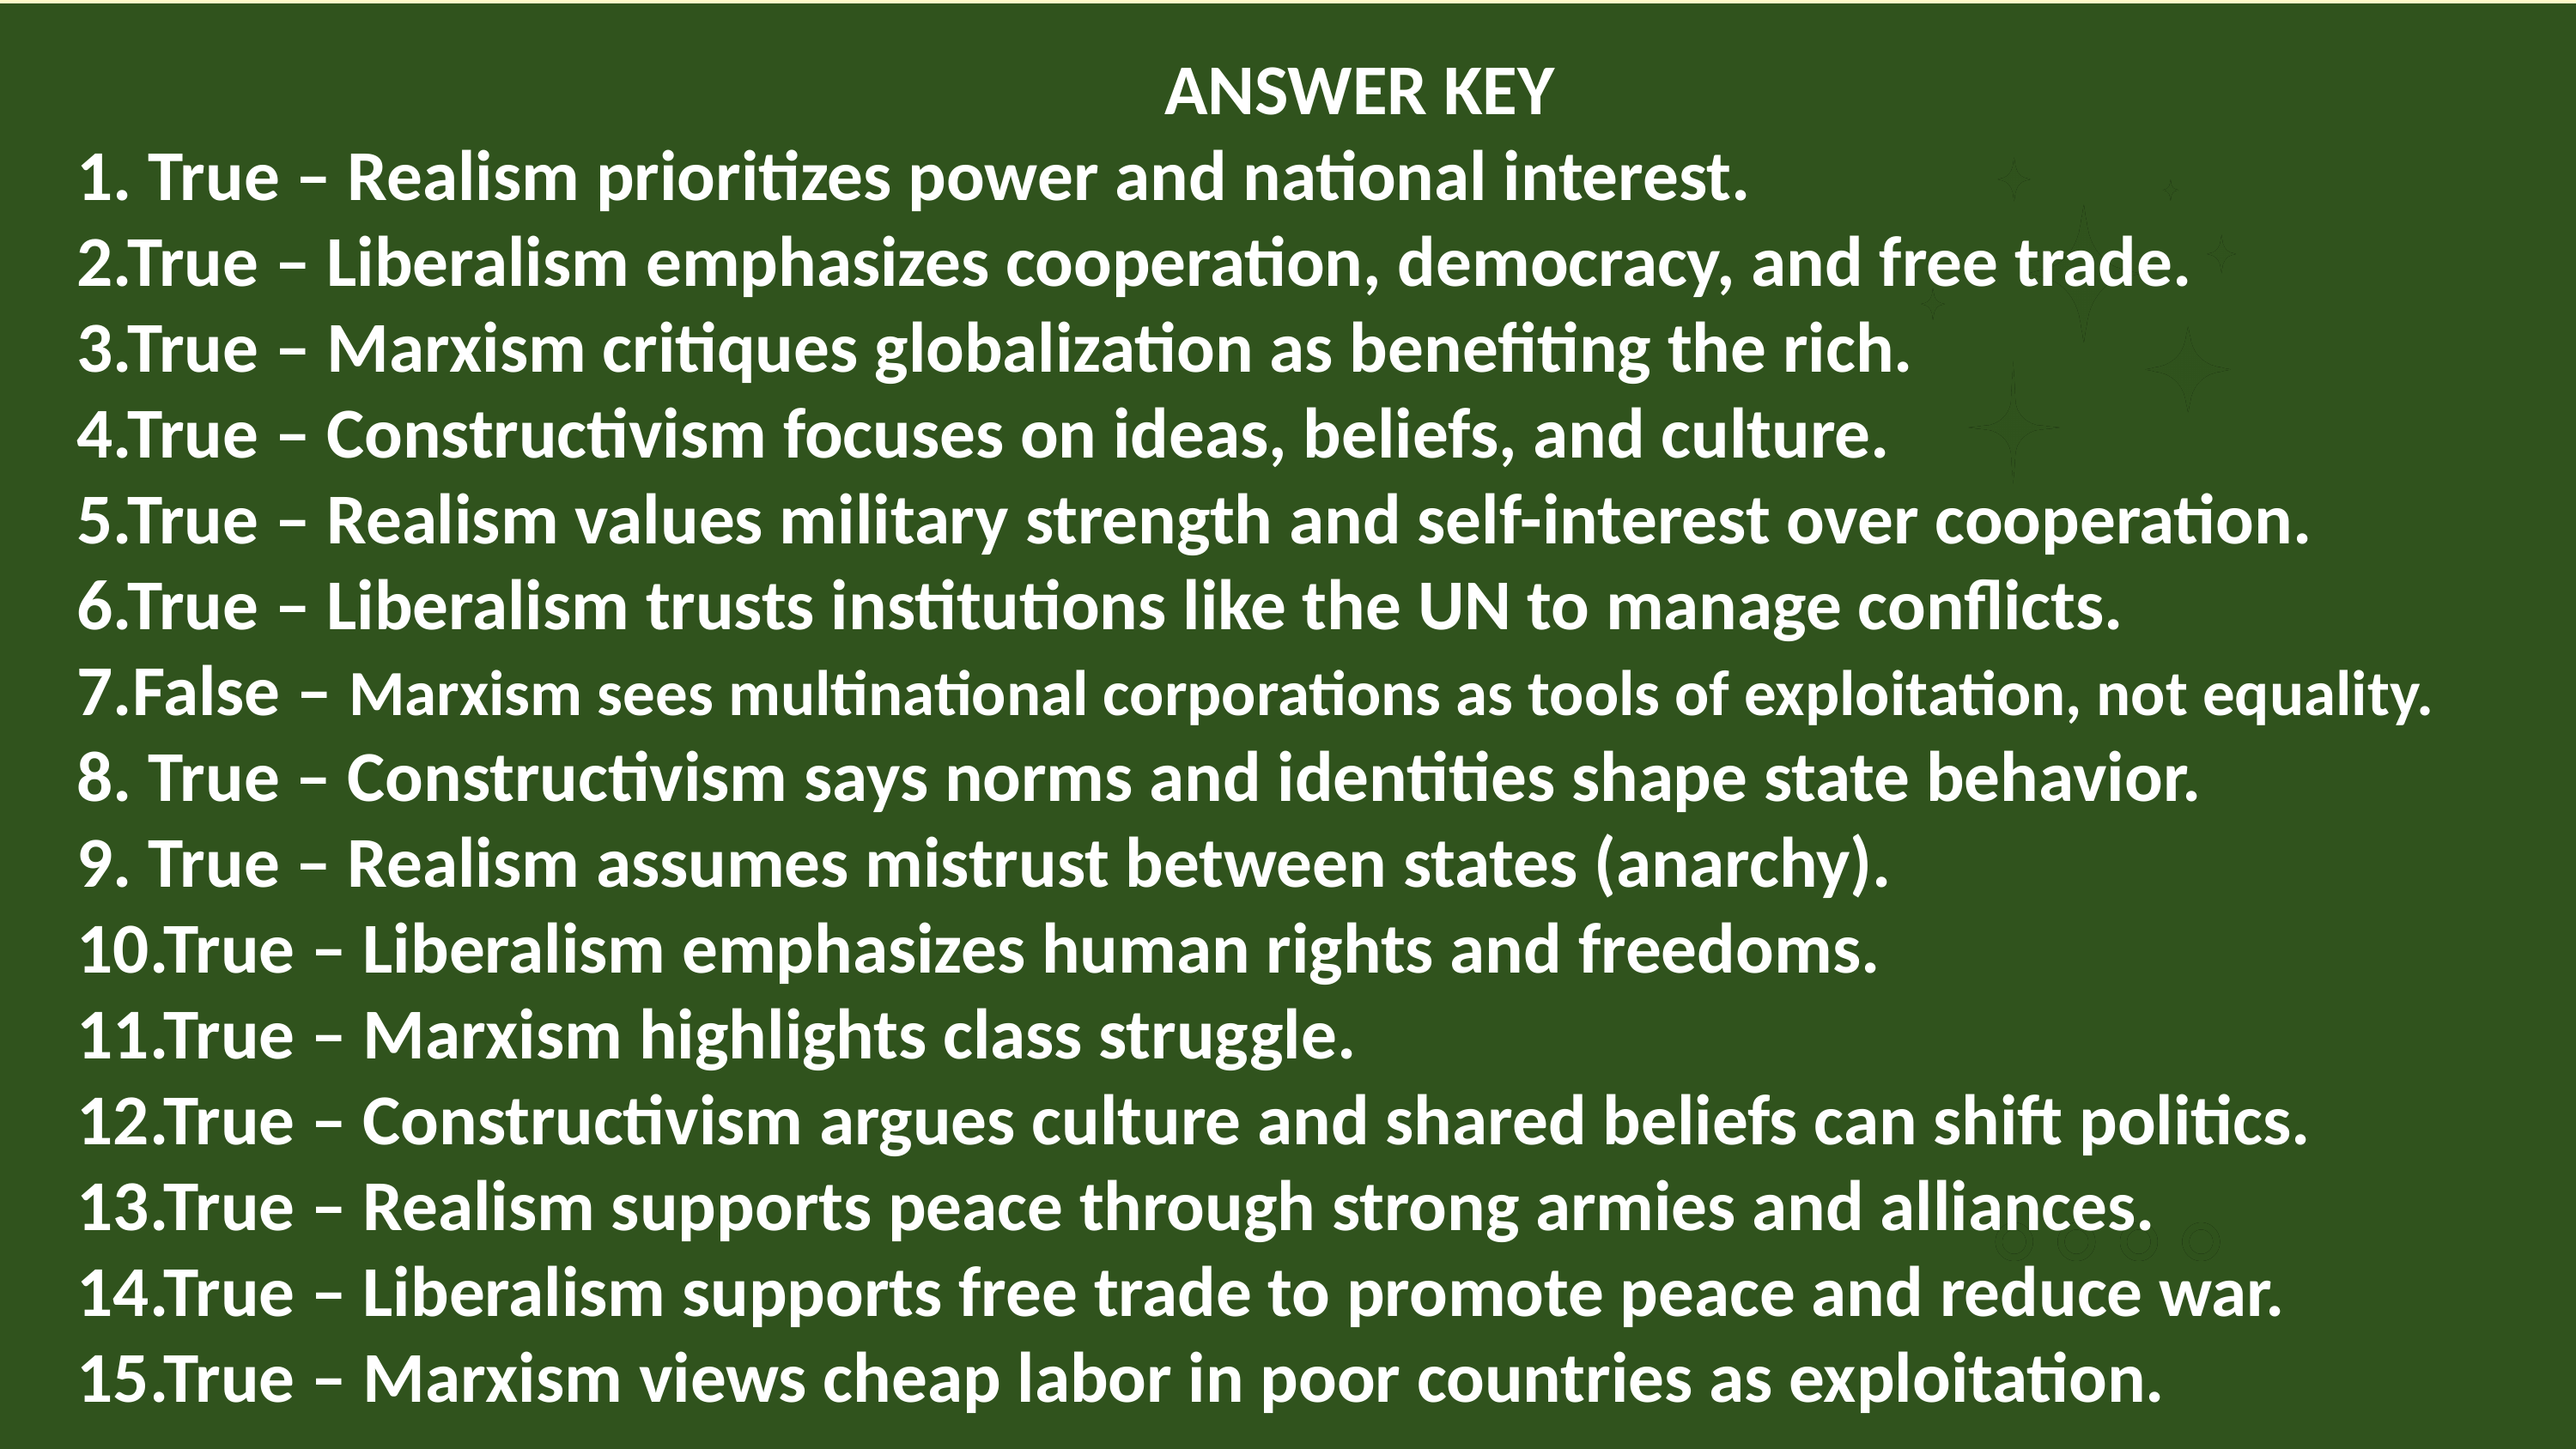

ANSWER KEY
1. True – Realism prioritizes power and national interest.
2.True – Liberalism emphasizes cooperation, democracy, and free trade.
3.True – Marxism critiques globalization as benefiting the rich.
4.True – Constructivism focuses on ideas, beliefs, and culture.
5.True – Realism values military strength and self-interest over cooperation.
6.True – Liberalism trusts institutions like the UN to manage conflicts.
7.False – Marxism sees multinational corporations as tools of exploitation, not equality.
8. True – Constructivism says norms and identities shape state behavior.
9. True – Realism assumes mistrust between states (anarchy).
10.True – Liberalism emphasizes human rights and freedoms.
11.True – Marxism highlights class struggle.
12.True – Constructivism argues culture and shared beliefs can shift politics.
13.True – Realism supports peace through strong armies and alliances.
14.True – Liberalism supports free trade to promote peace and reduce war.
15.True – Marxism views cheap labor in poor countries as exploitation.